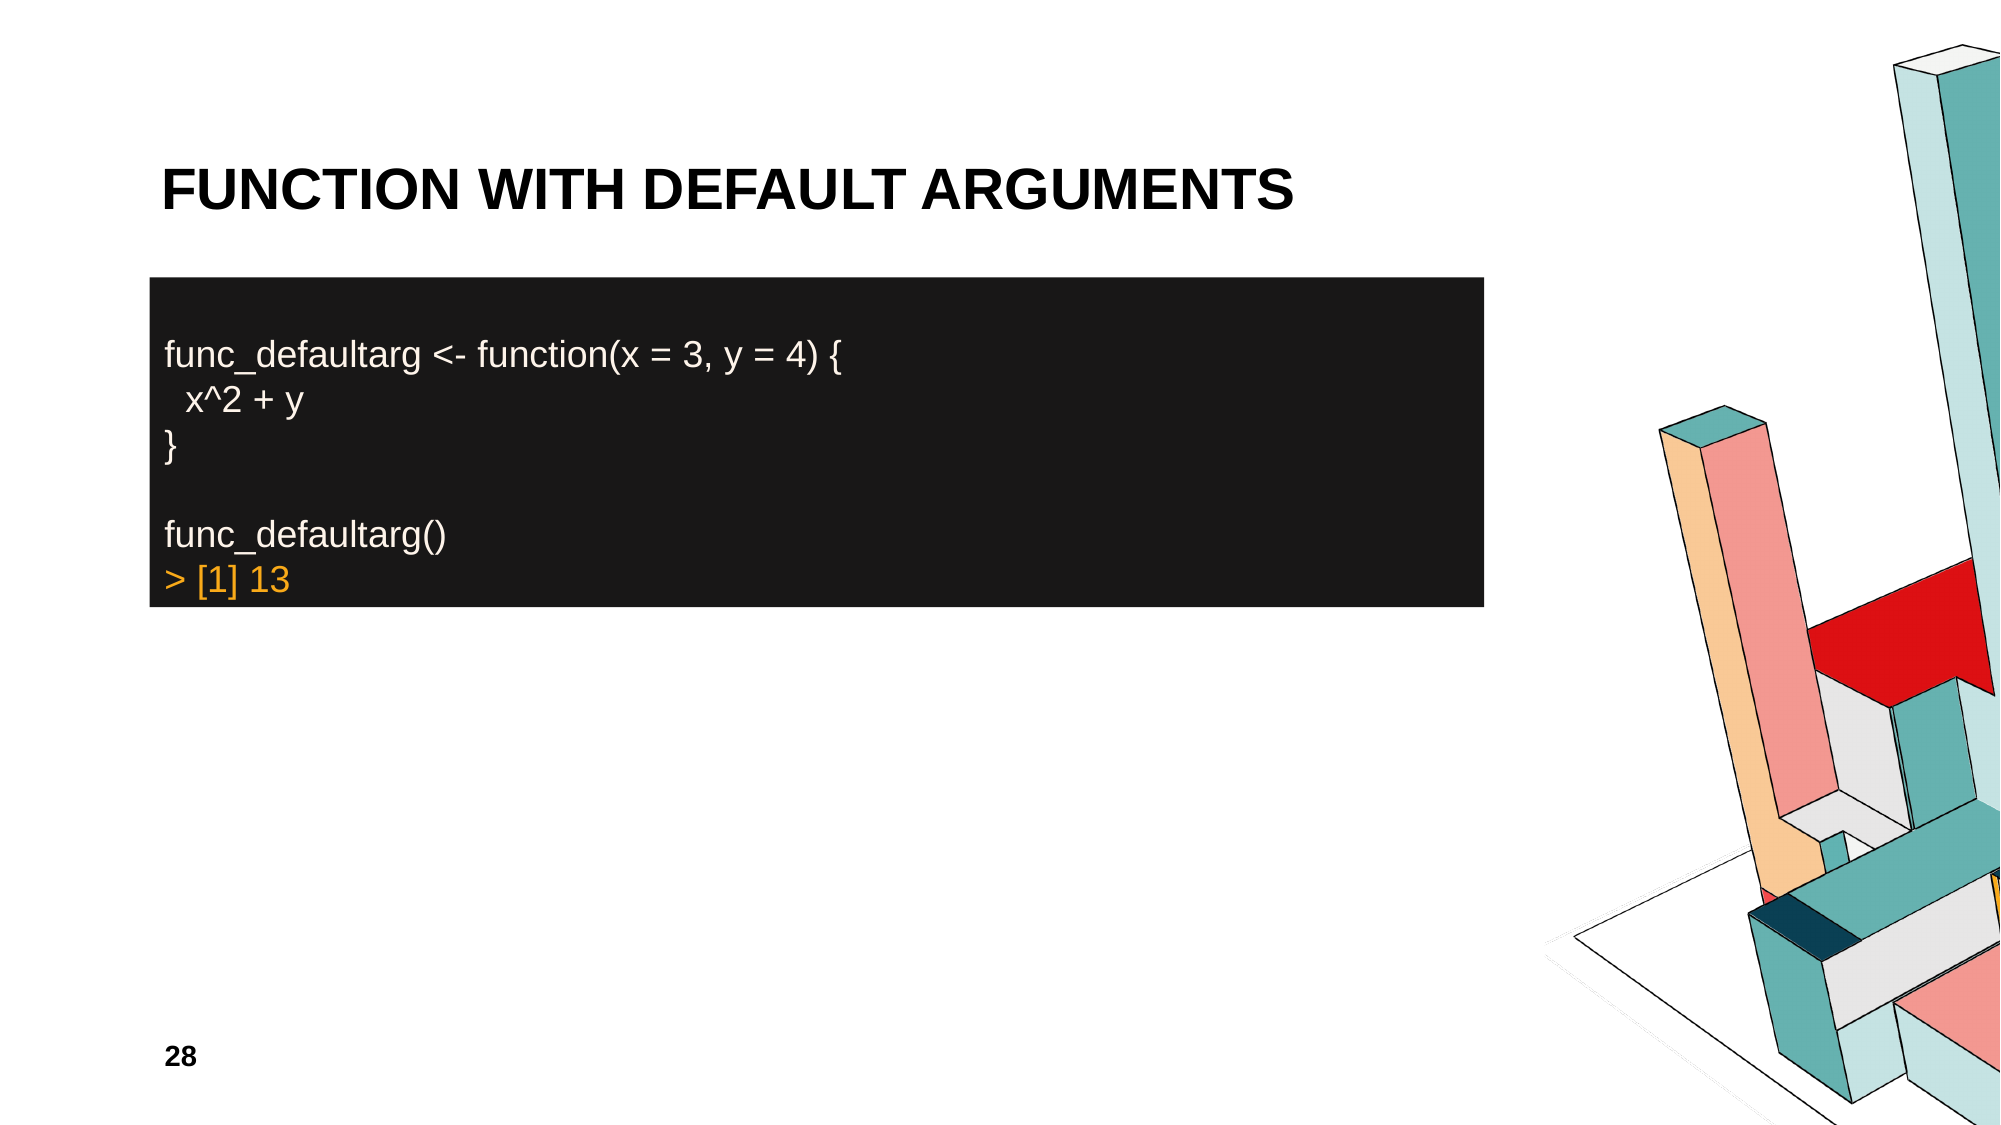

# function with default arguments

func_defaultarg <- function(x = 3, y = 4) {
  x^2 + y
}

func_defaultarg()
> [1] 13
28